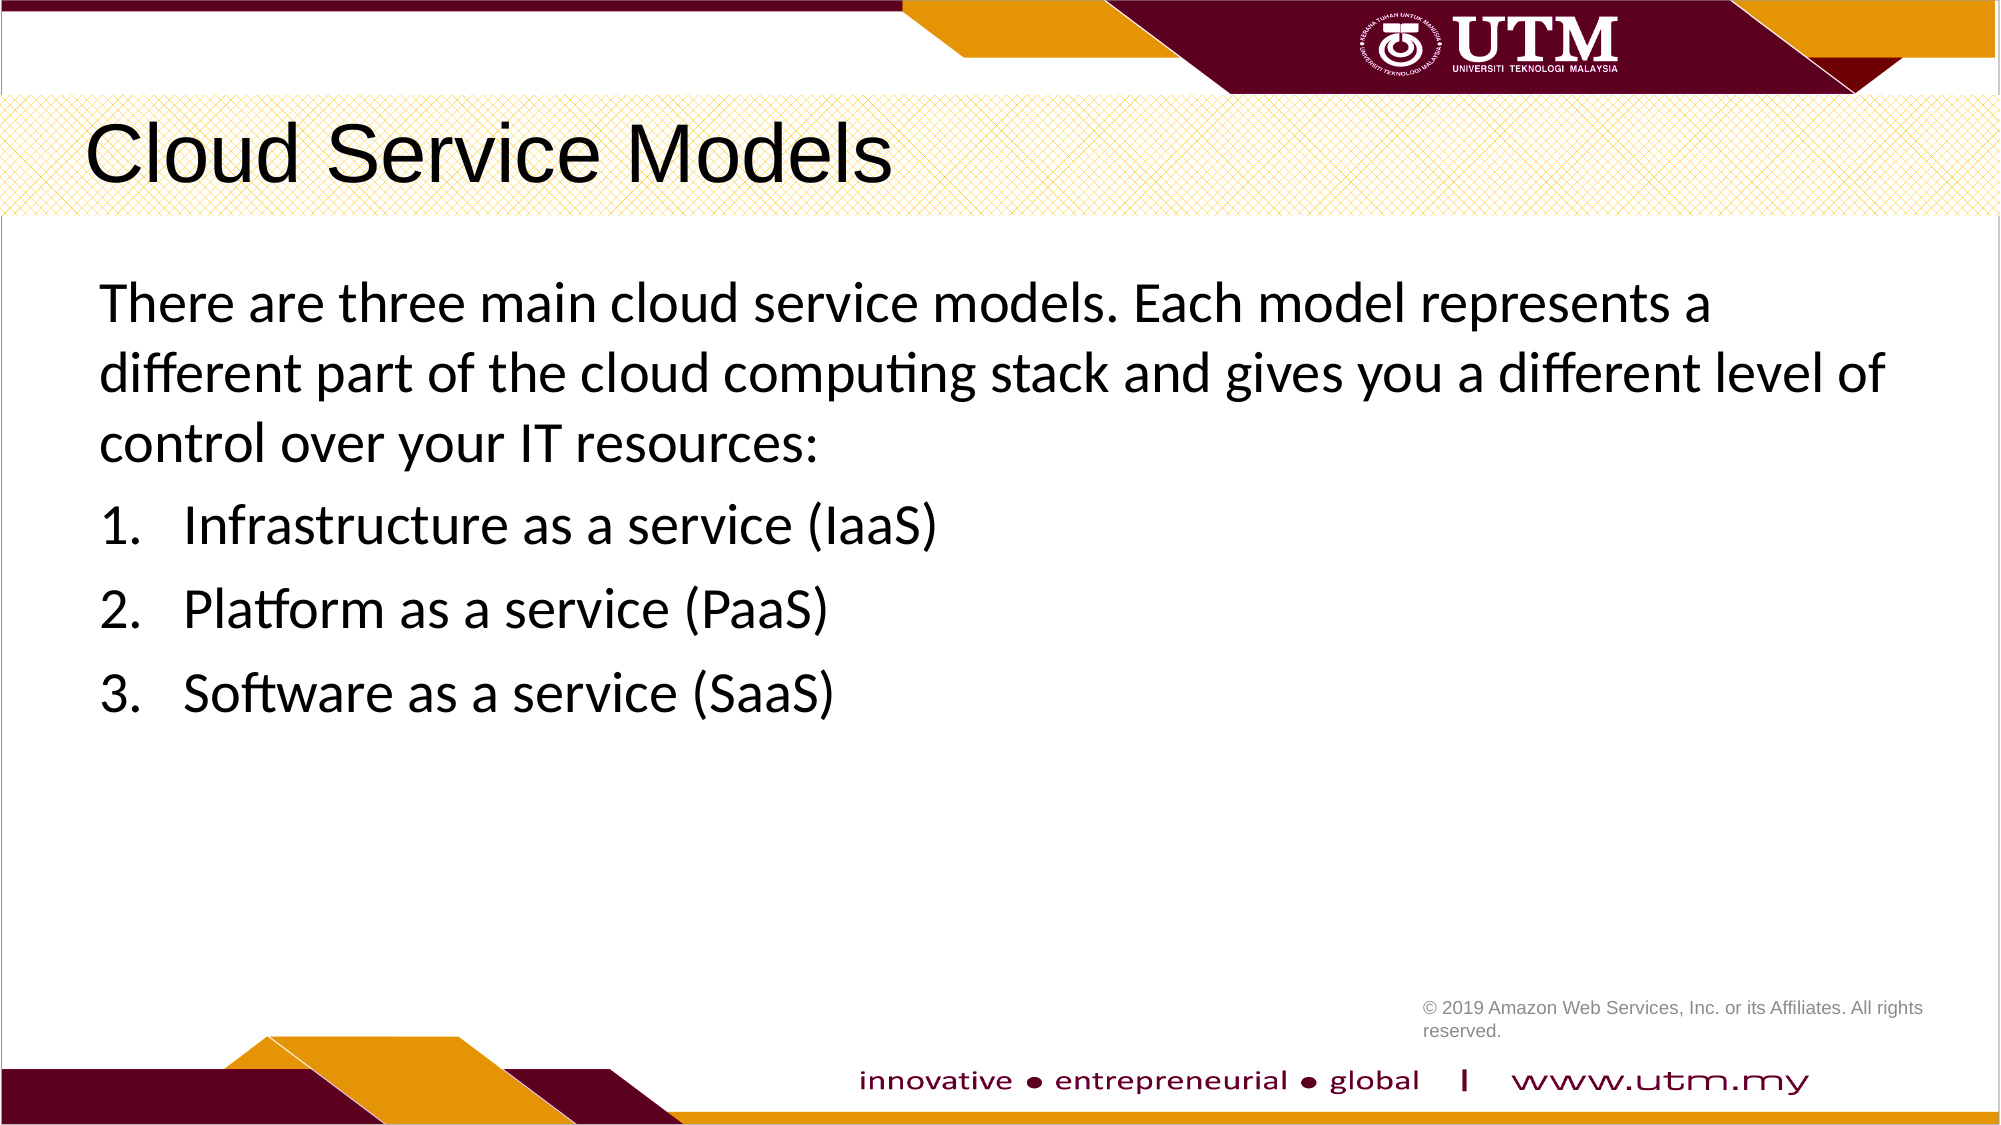

# Cloud Service Models
There are three main cloud service models. Each model represents a different part of the cloud computing stack and gives you a different level of control over your IT resources:
Infrastructure as a service (IaaS)
Platform as a service (PaaS)
Software as a service (SaaS)
© 2019 Amazon Web Services, Inc. or its Affiliates. All rights reserved.